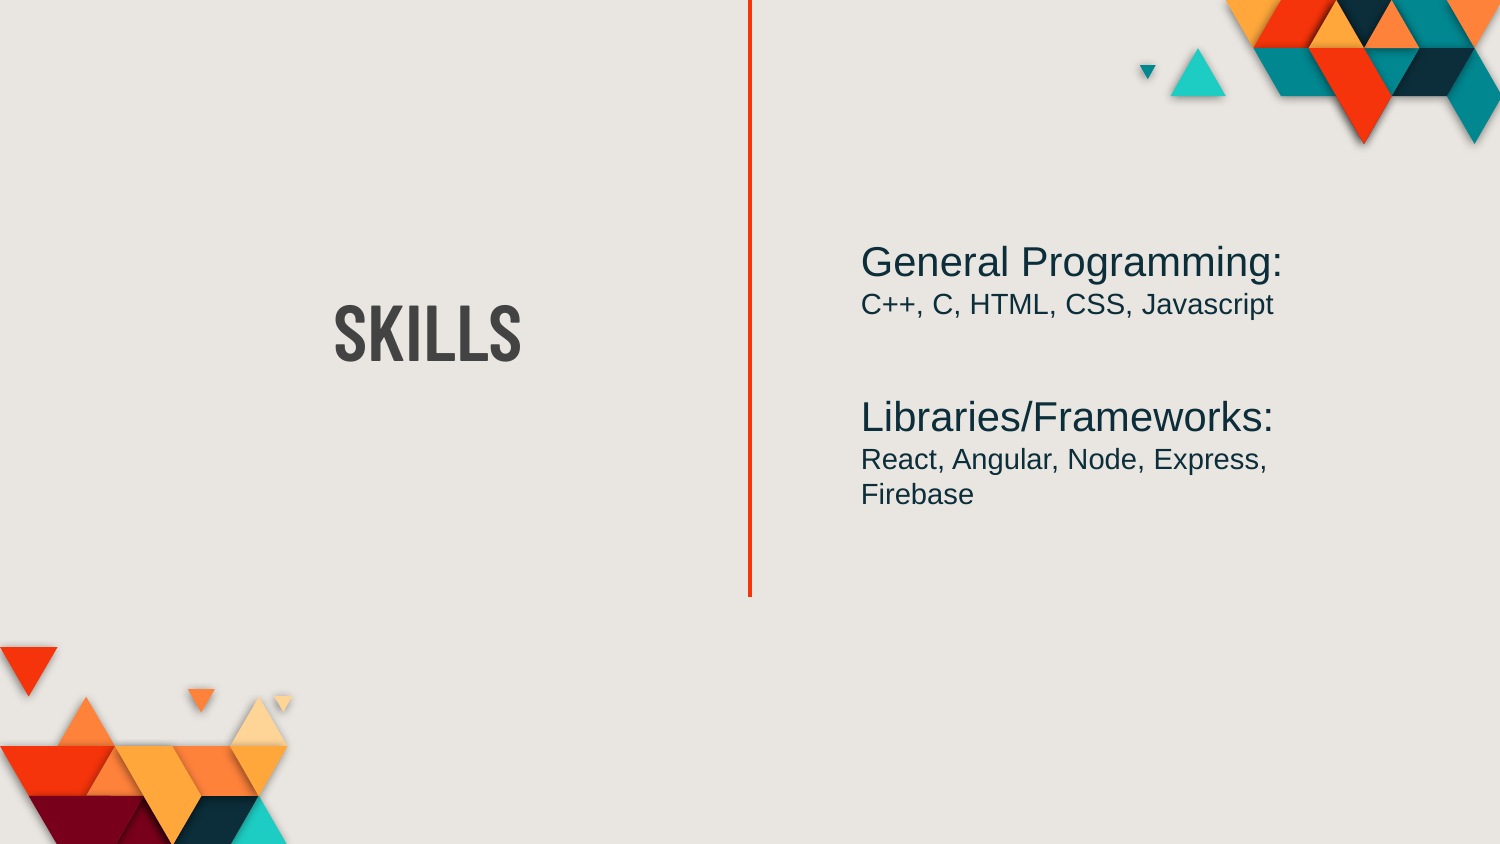

General Programming:
C++, C, HTML, CSS, Javascript

Libraries/Frameworks:
React, Angular, Node, Express, Firebase
# SKILLS